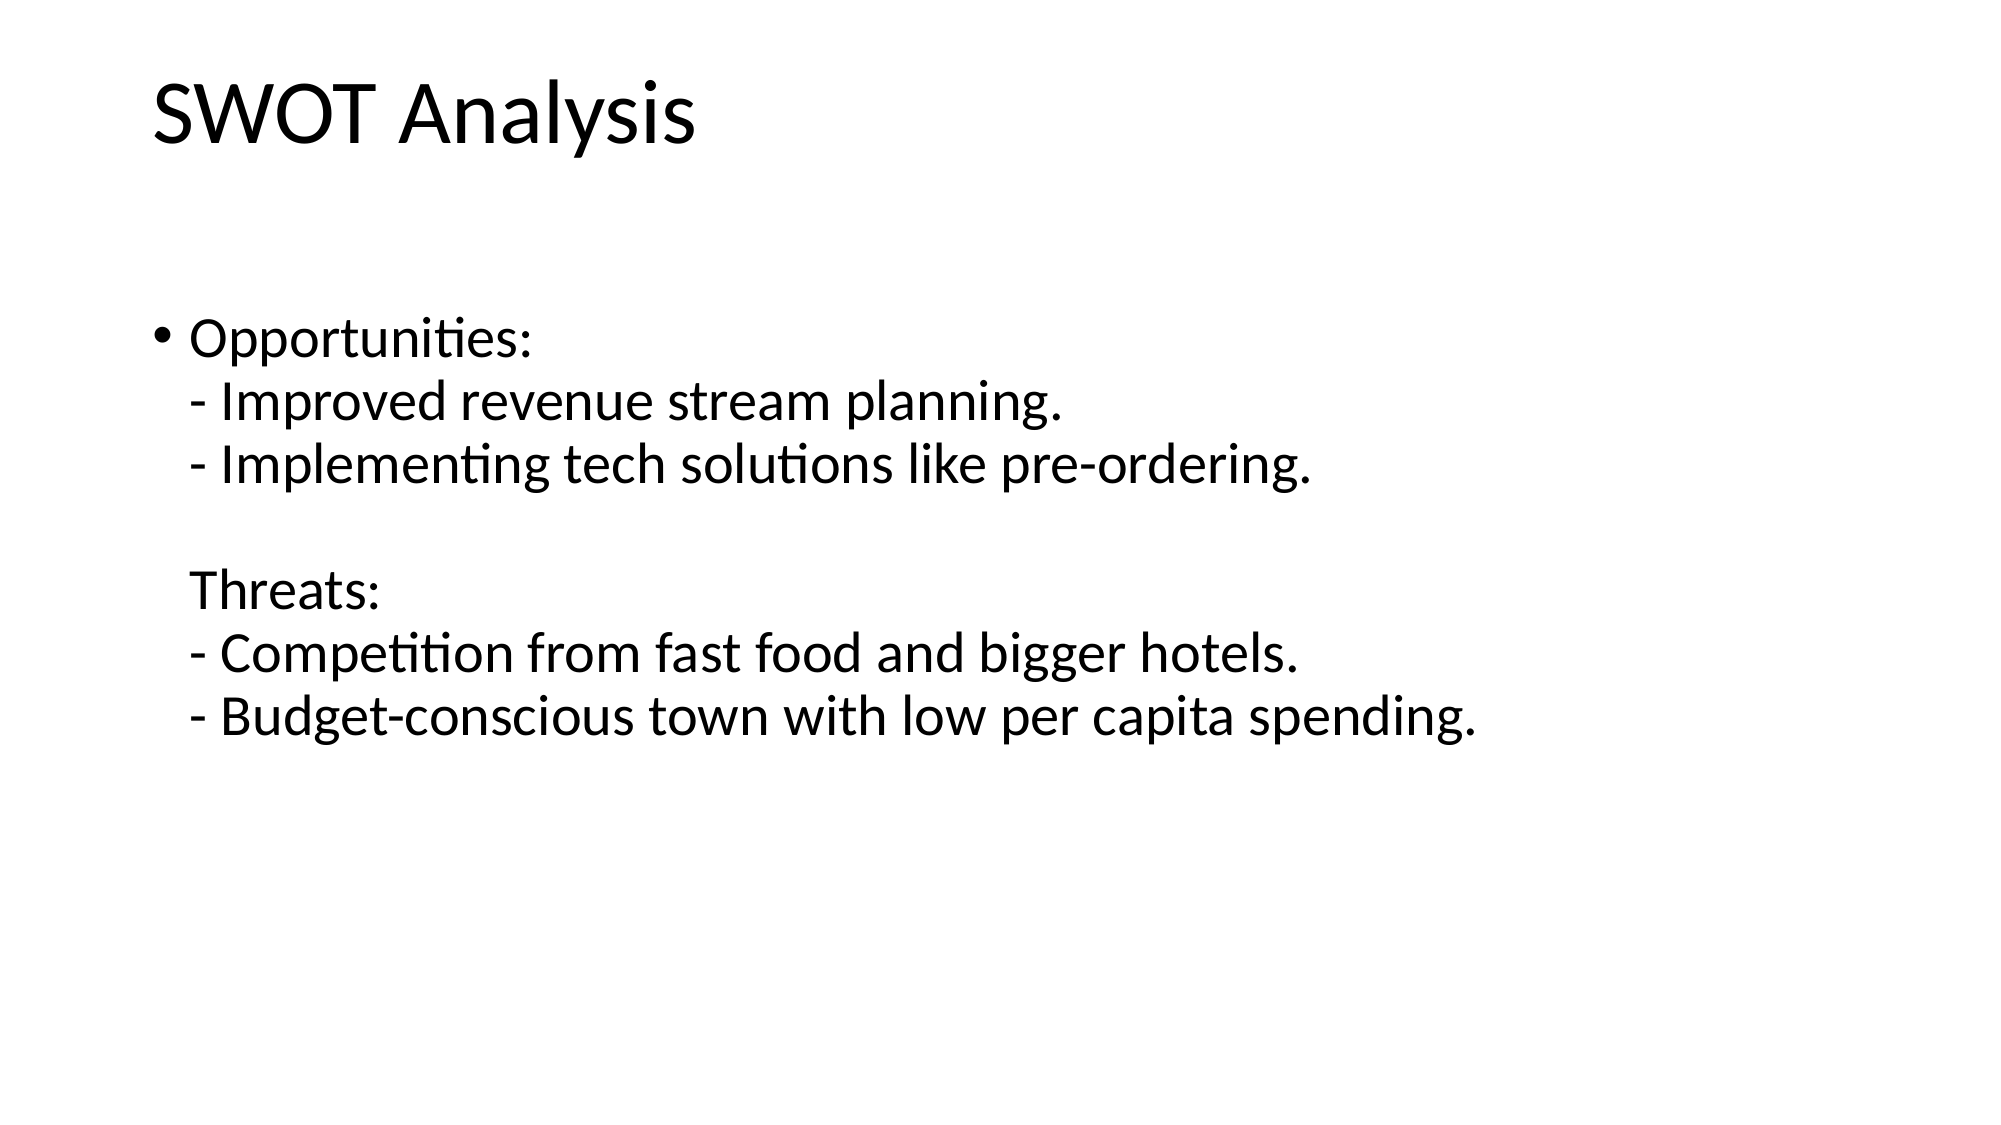

# SWOT Analysis
Opportunities:
- Improved revenue stream planning.
- Implementing tech solutions like pre-ordering.
Threats:
- Competition from fast food and bigger hotels.
- Budget-conscious town with low per capita spending.